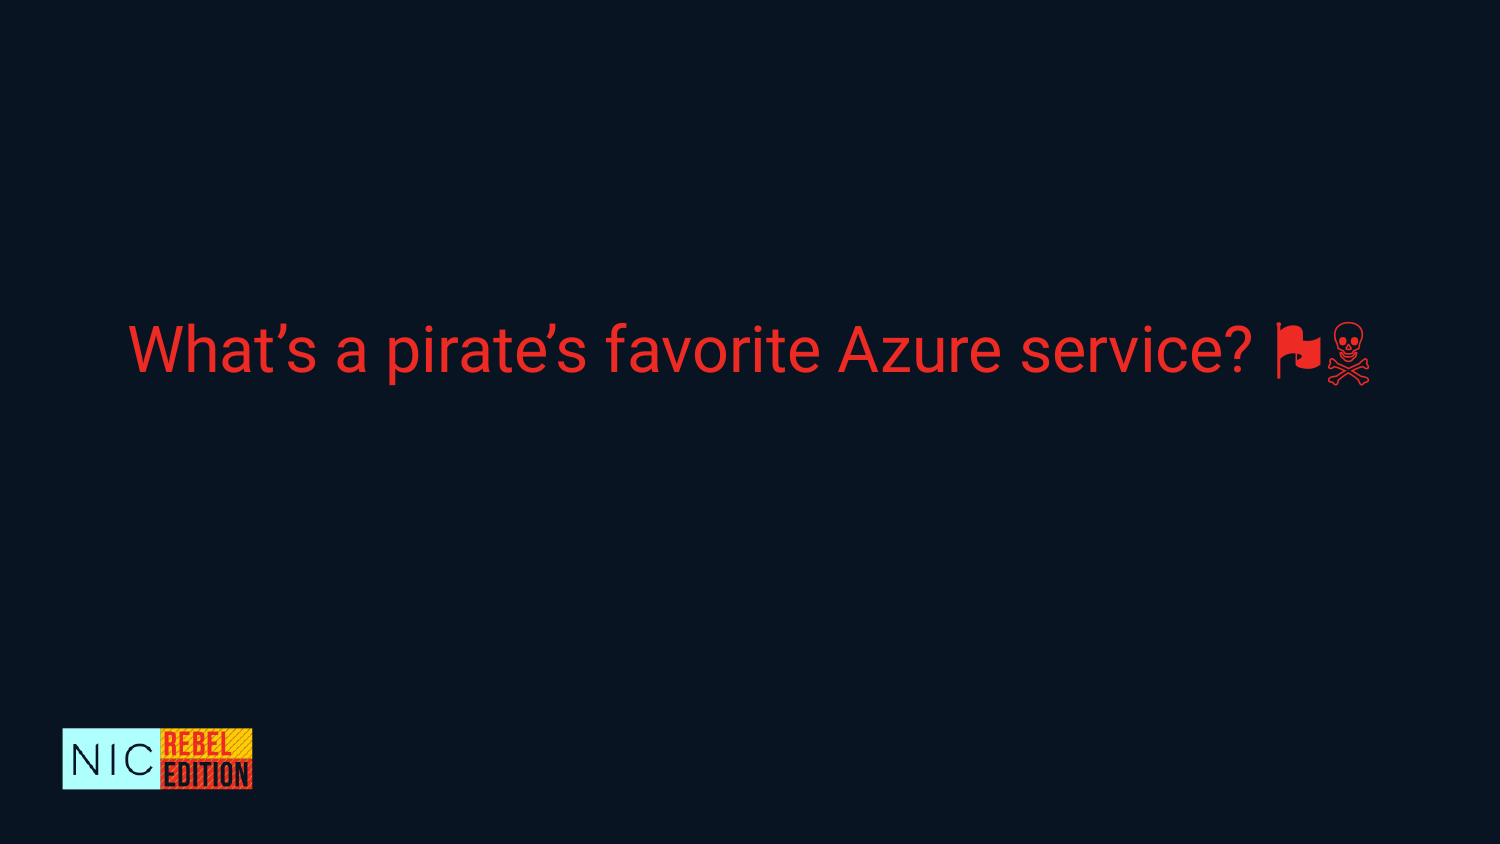

# What’s a pirate’s favorite Azure service? 🏴‍☠️